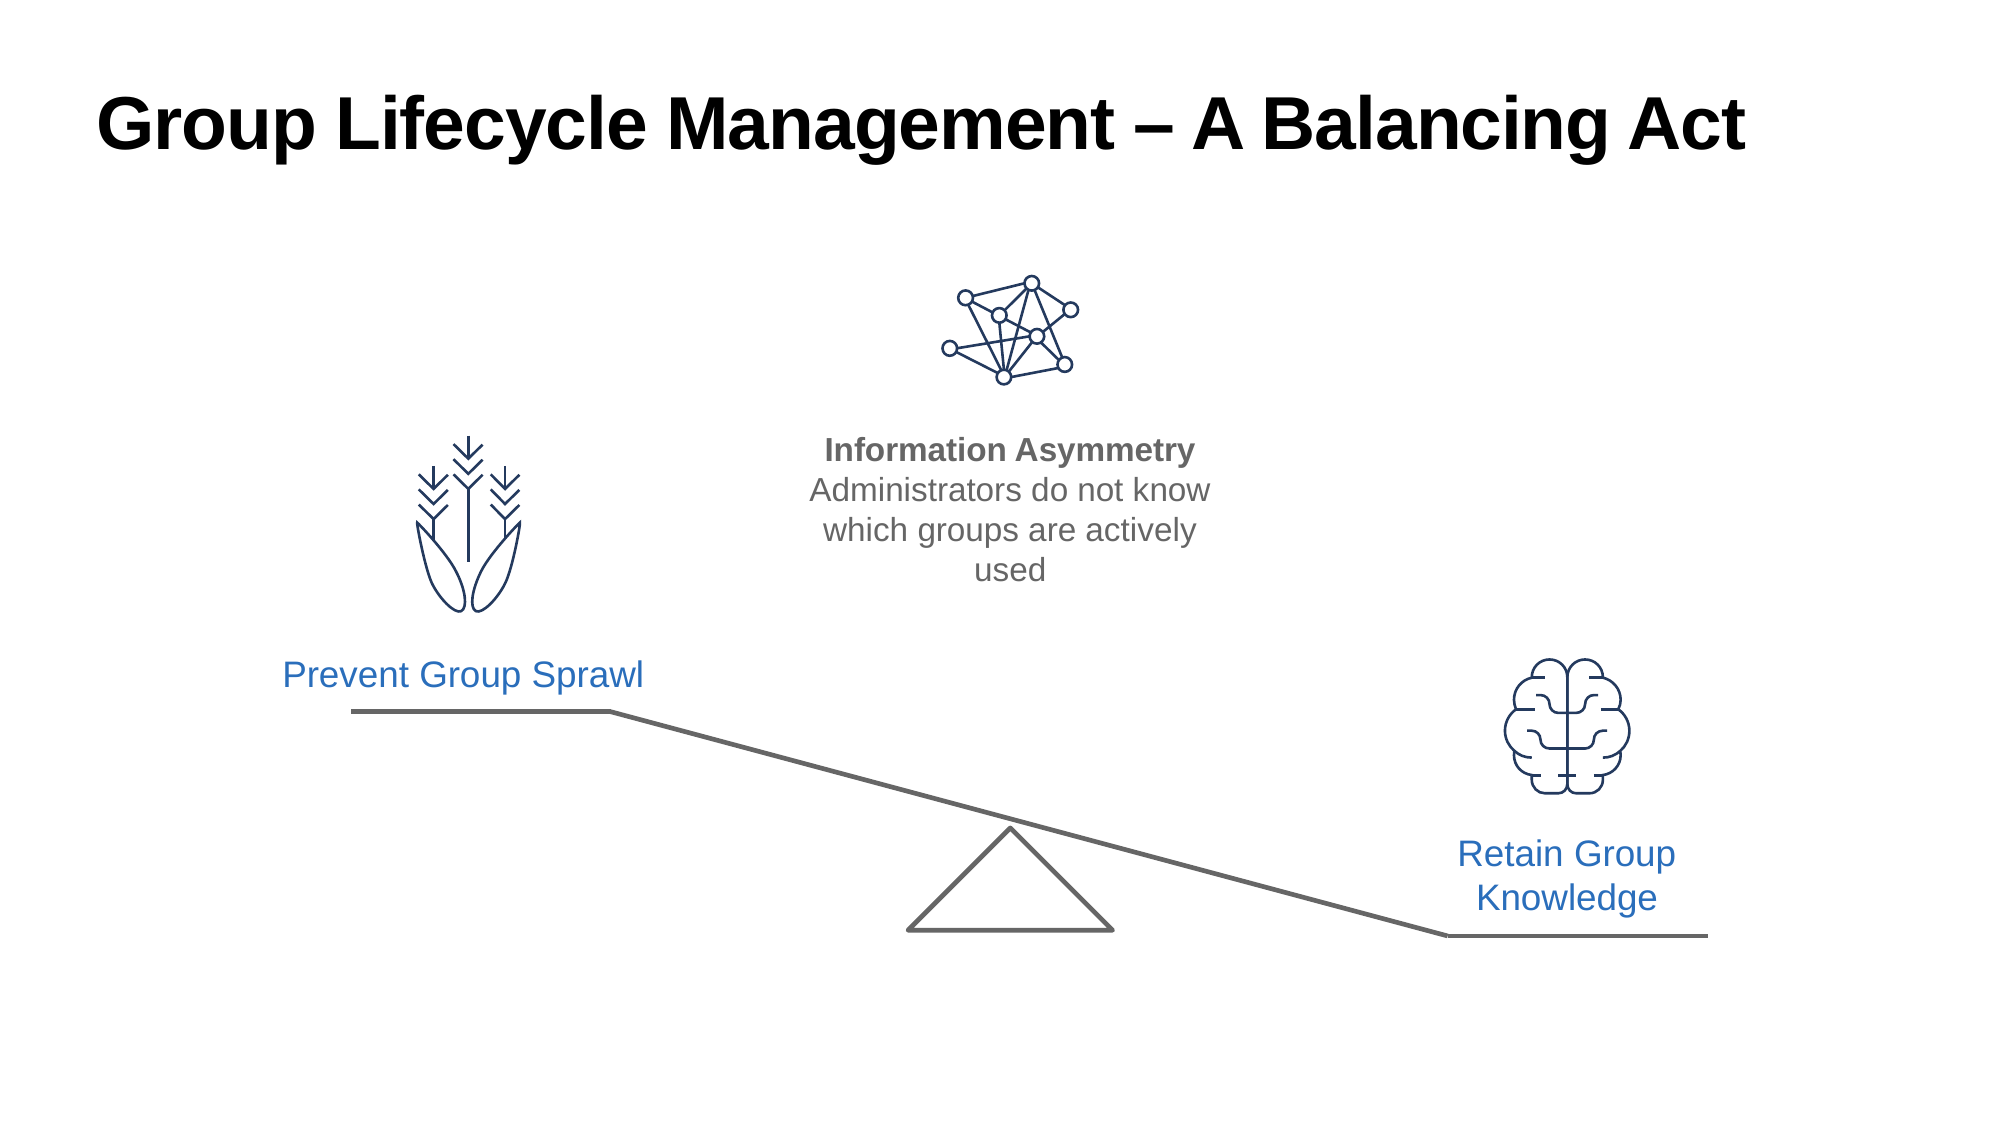

# Group Lifecycle Management – A Balancing Act

Information Asymmetry
Administrators do not know which groups are actively used

Prevent Group Sprawl

Retain Group Knowledge